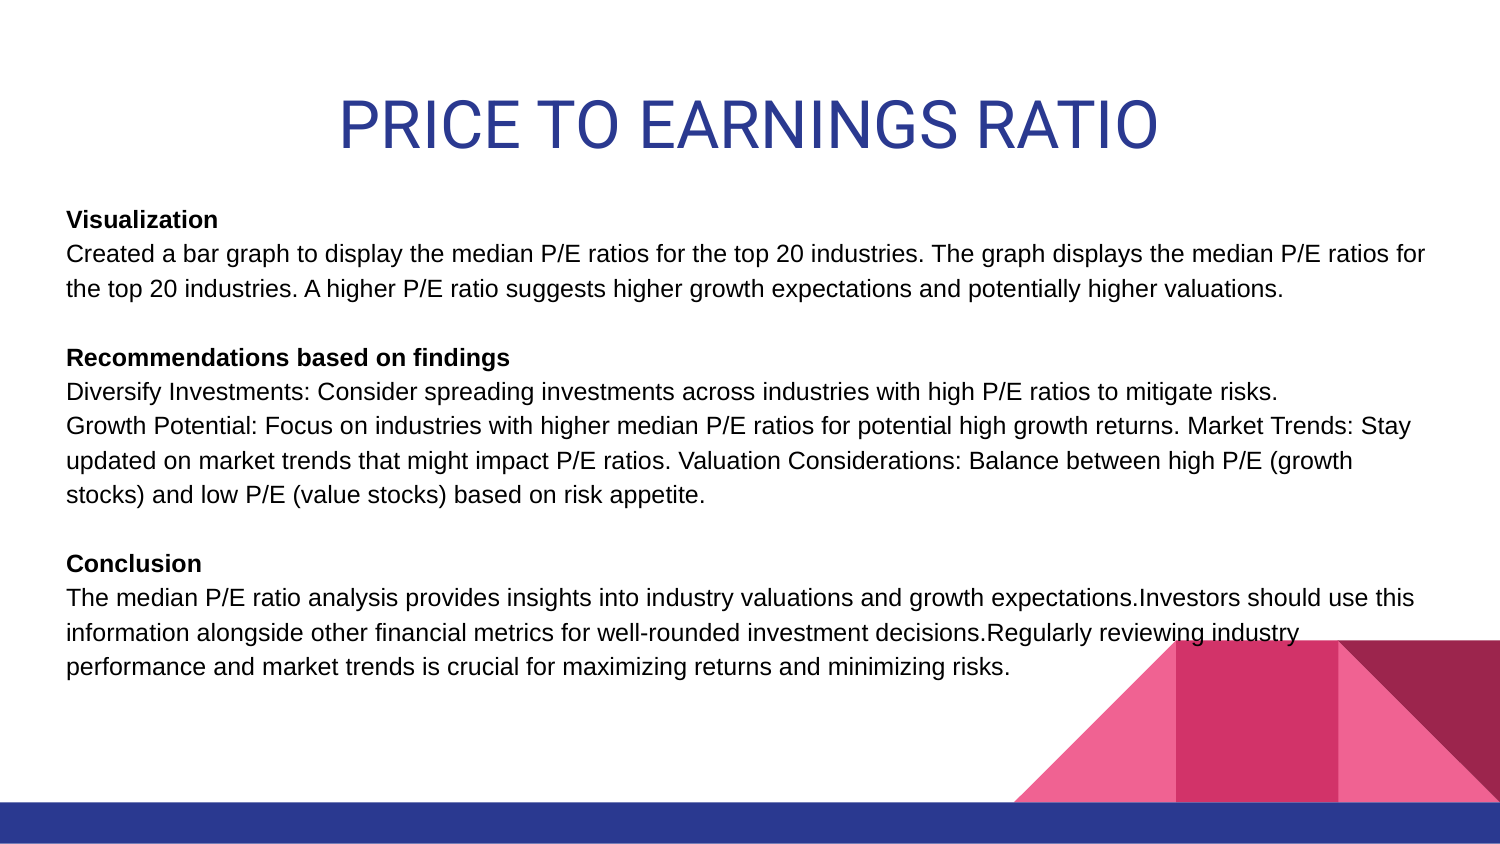

# PRICE TO EARNINGS RATIO
Visualization
Created a bar graph to display the median P/E ratios for the top 20 industries. The graph displays the median P/E ratios for the top 20 industries. A higher P/E ratio suggests higher growth expectations and potentially higher valuations.

Recommendations based on findings
Diversify Investments: Consider spreading investments across industries with high P/E ratios to mitigate risks.
Growth Potential: Focus on industries with higher median P/E ratios for potential high growth returns. Market Trends: Stay updated on market trends that might impact P/E ratios. Valuation Considerations: Balance between high P/E (growth stocks) and low P/E (value stocks) based on risk appetite.

Conclusion
The median P/E ratio analysis provides insights into industry valuations and growth expectations.Investors should use this information alongside other financial metrics for well-rounded investment decisions.Regularly reviewing industry performance and market trends is crucial for maximizing returns and minimizing risks.